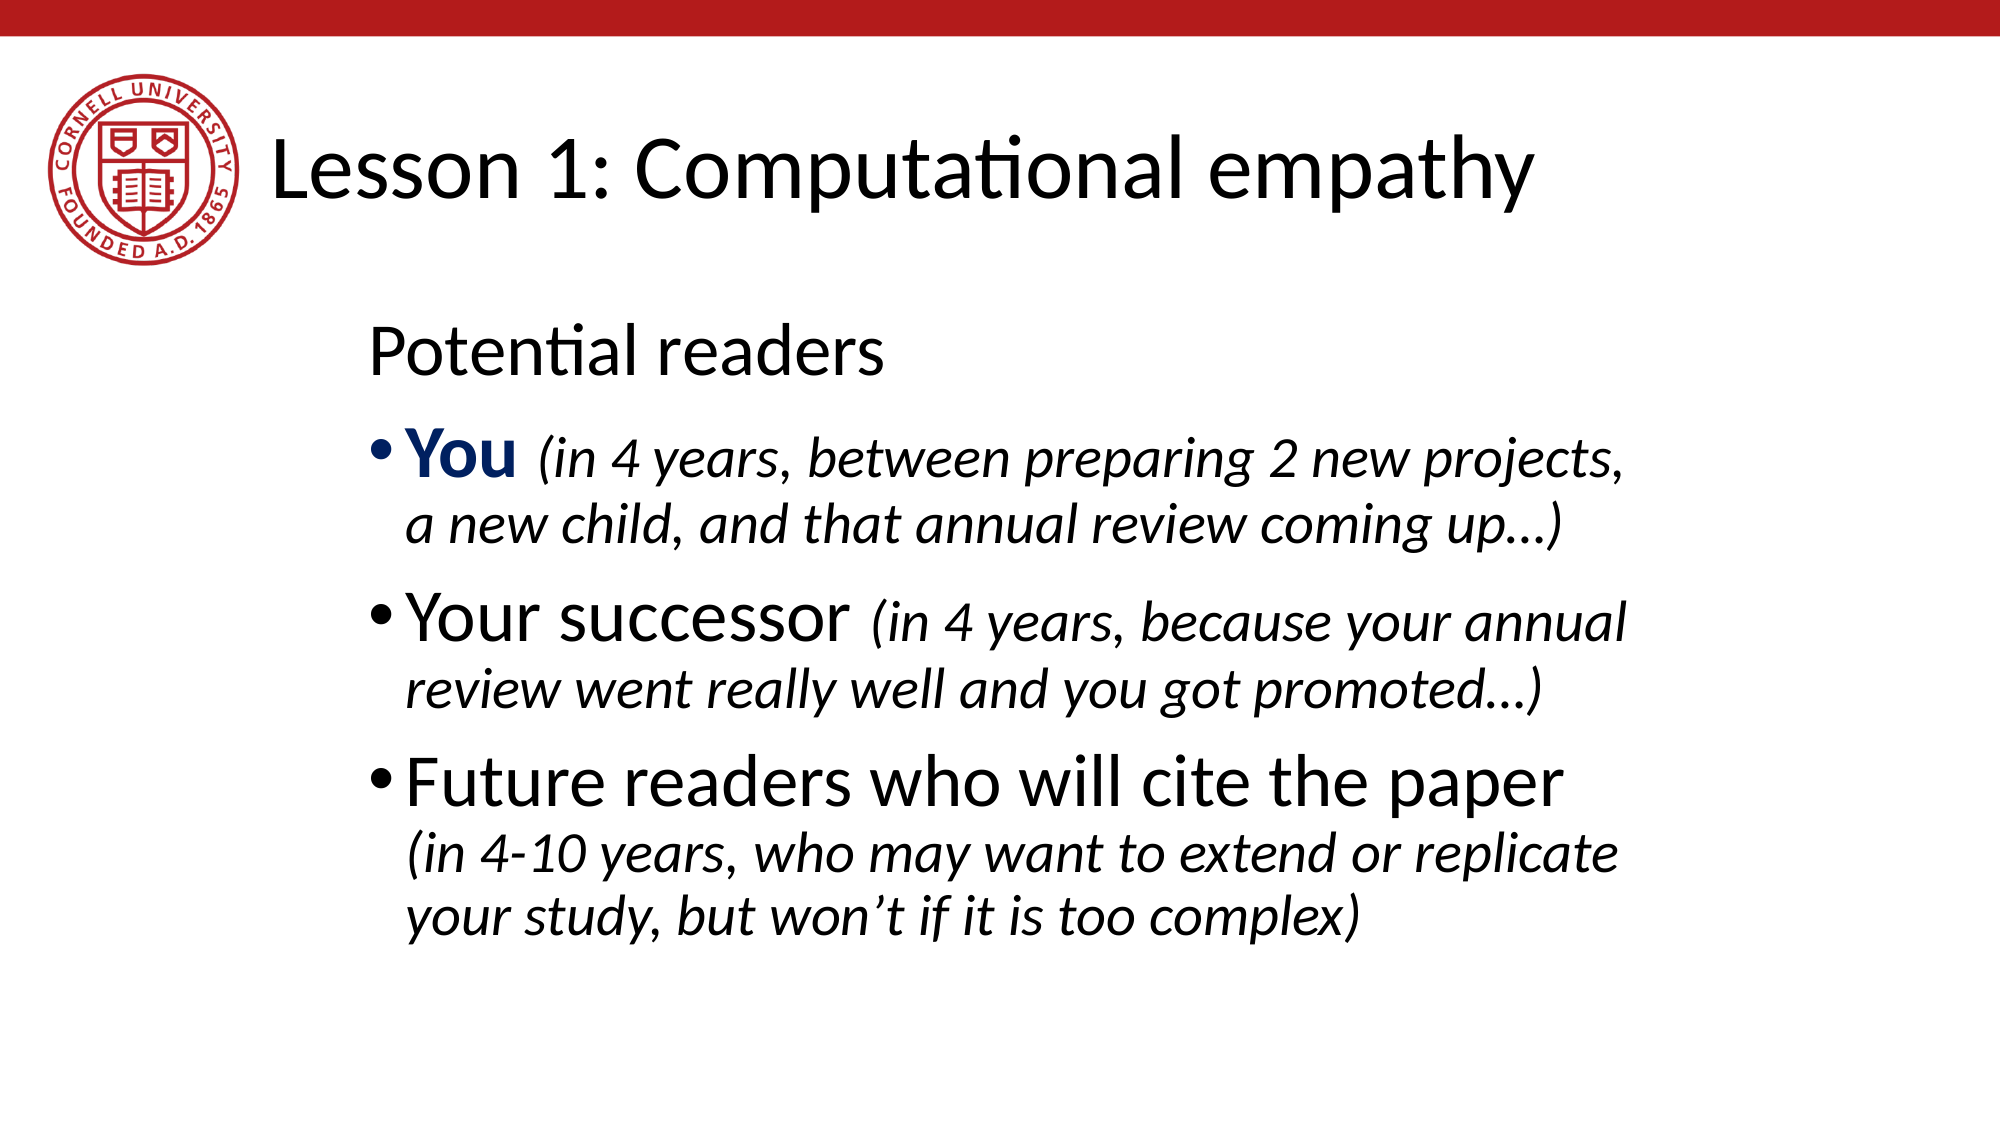

# Lesson 1: Computational empathy
Potential readers
You (in 4 years, between preparing 2 new projects, a new child, and that annual review coming up…)
Your successor (in 4 years, because your annual review went really well and you got promoted…)
Future readers who will cite the paper (in 4-10 years, who may want to extend or replicate your study, but won’t if it is too complex)